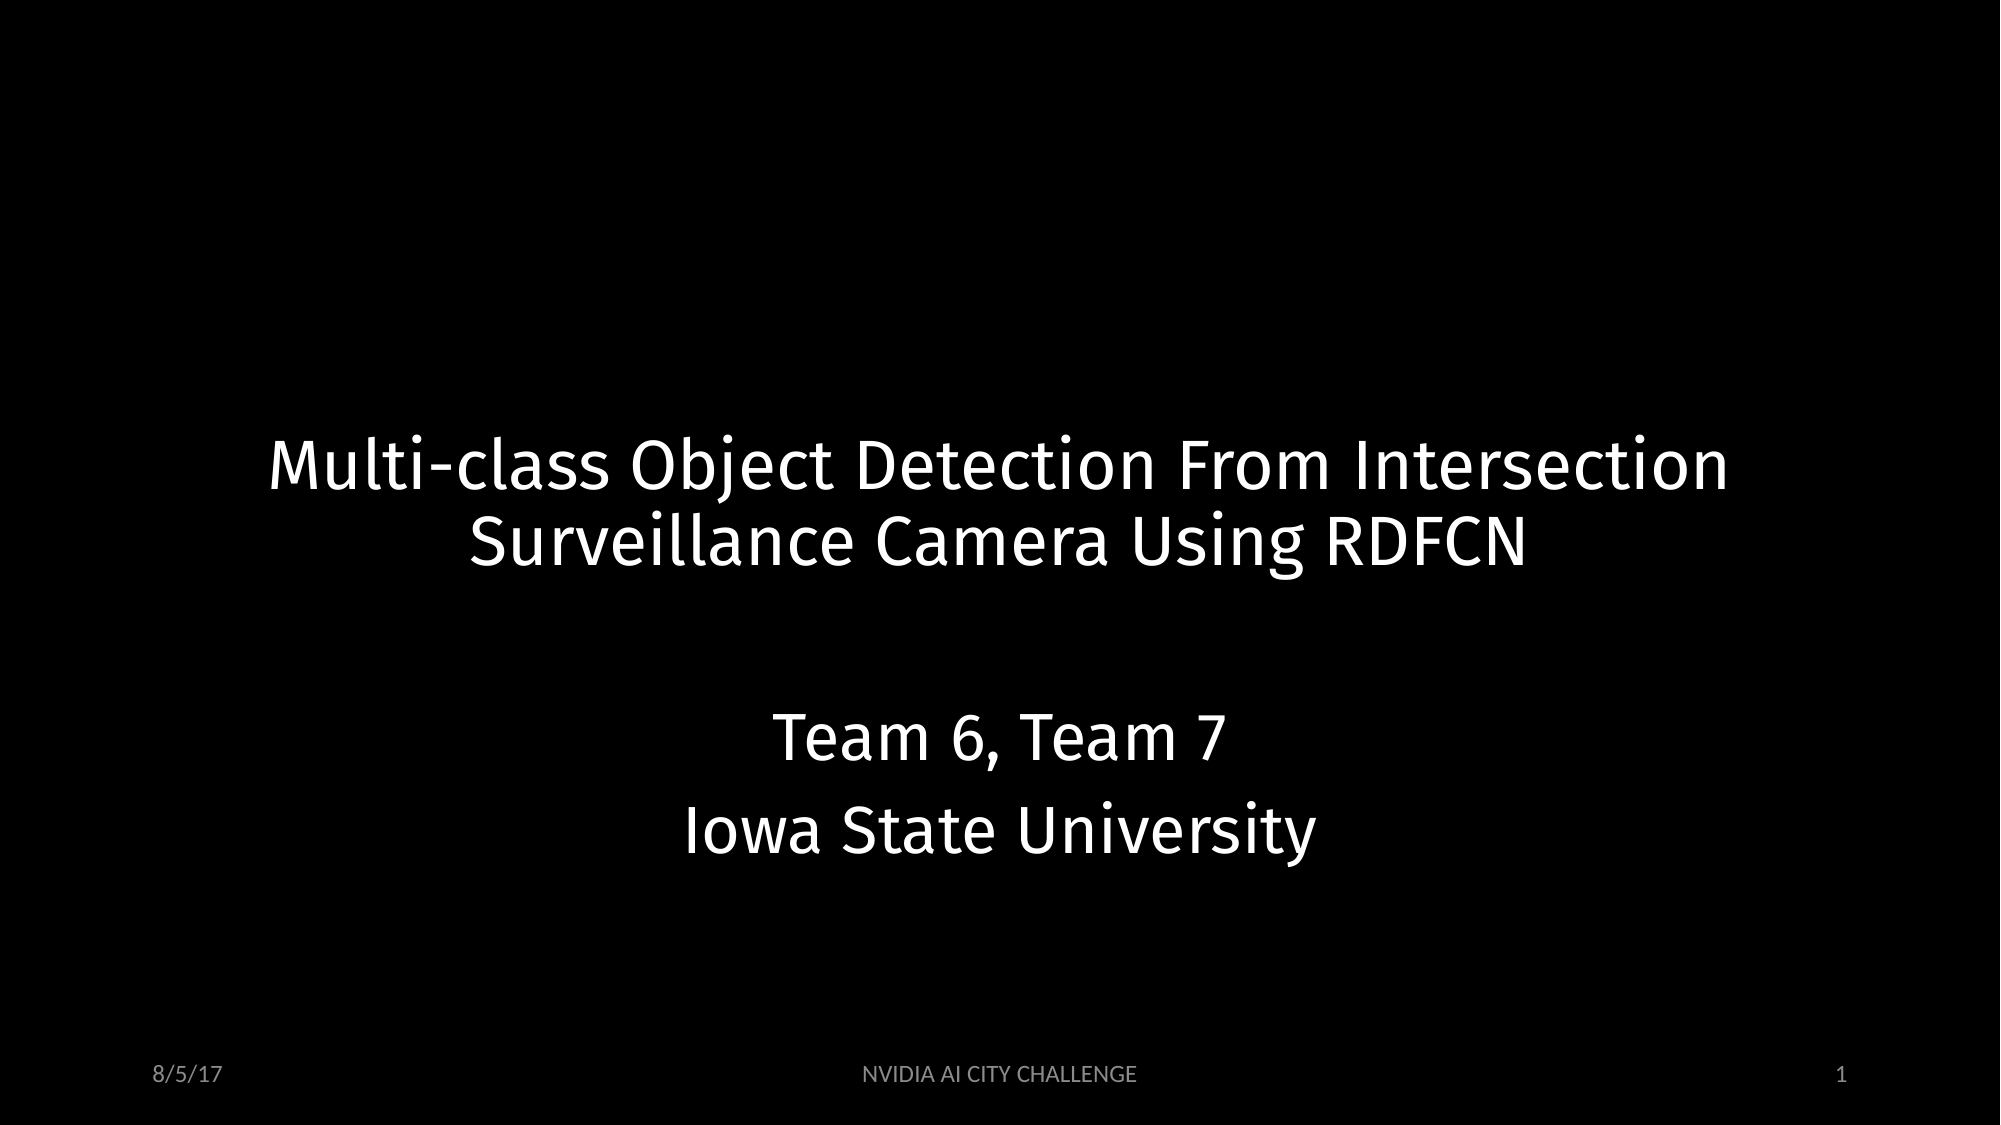

# Multi-class Object Detection From Intersection Surveillance Camera Using RDFCN
Team 6, Team 7
Iowa State University
8/5/17
NVIDIA AI CITY CHALLENGE
1